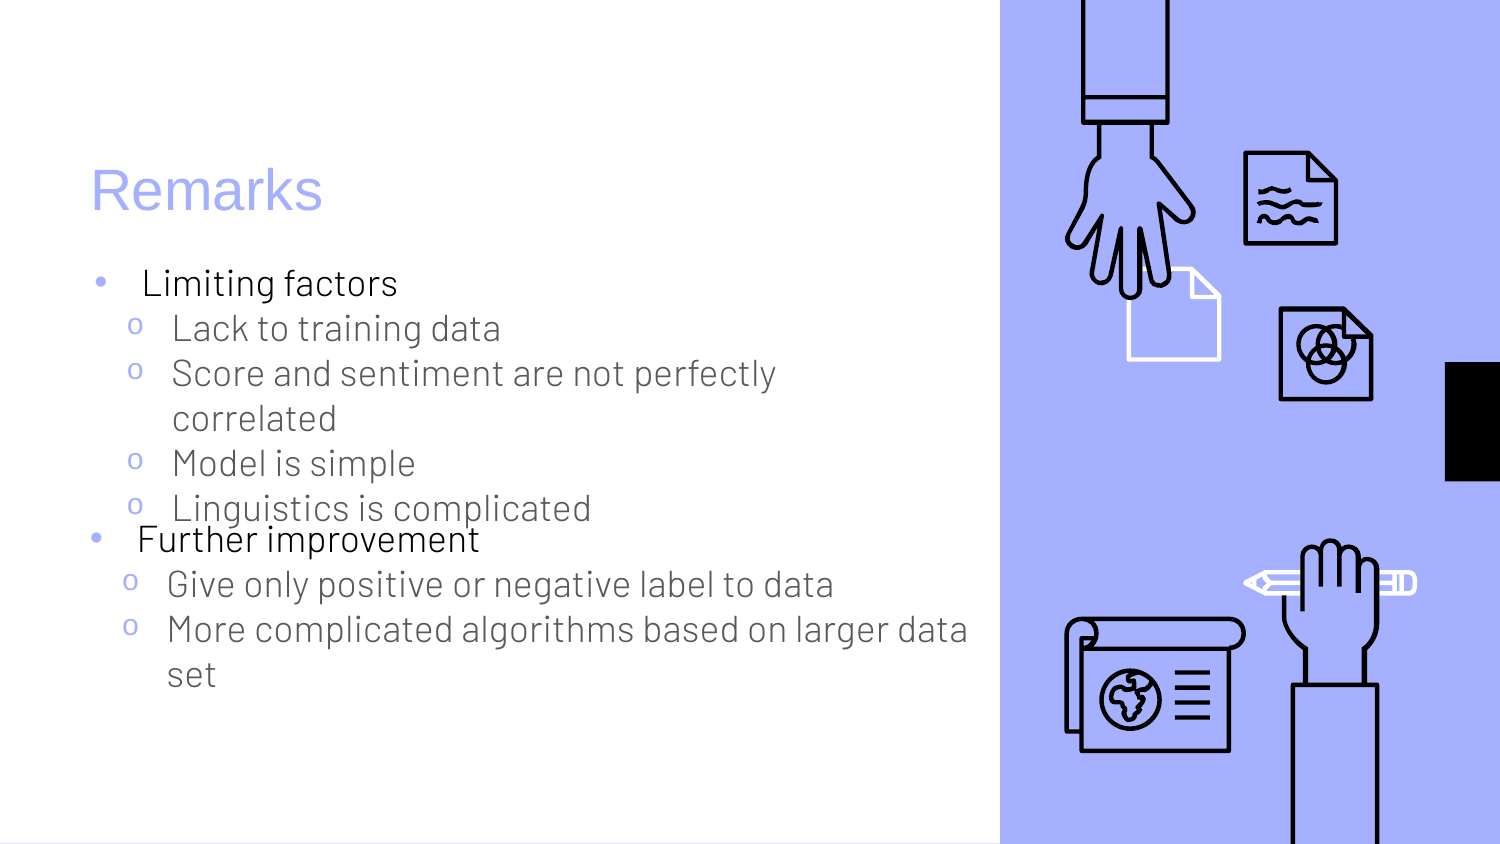

# Remarks
Limiting factors
Lack to training data
Score and sentiment are not perfectly correlated
Model is simple
Linguistics is complicated
39
Further improvement
Give only positive or negative label to data
More complicated algorithms based on larger data set